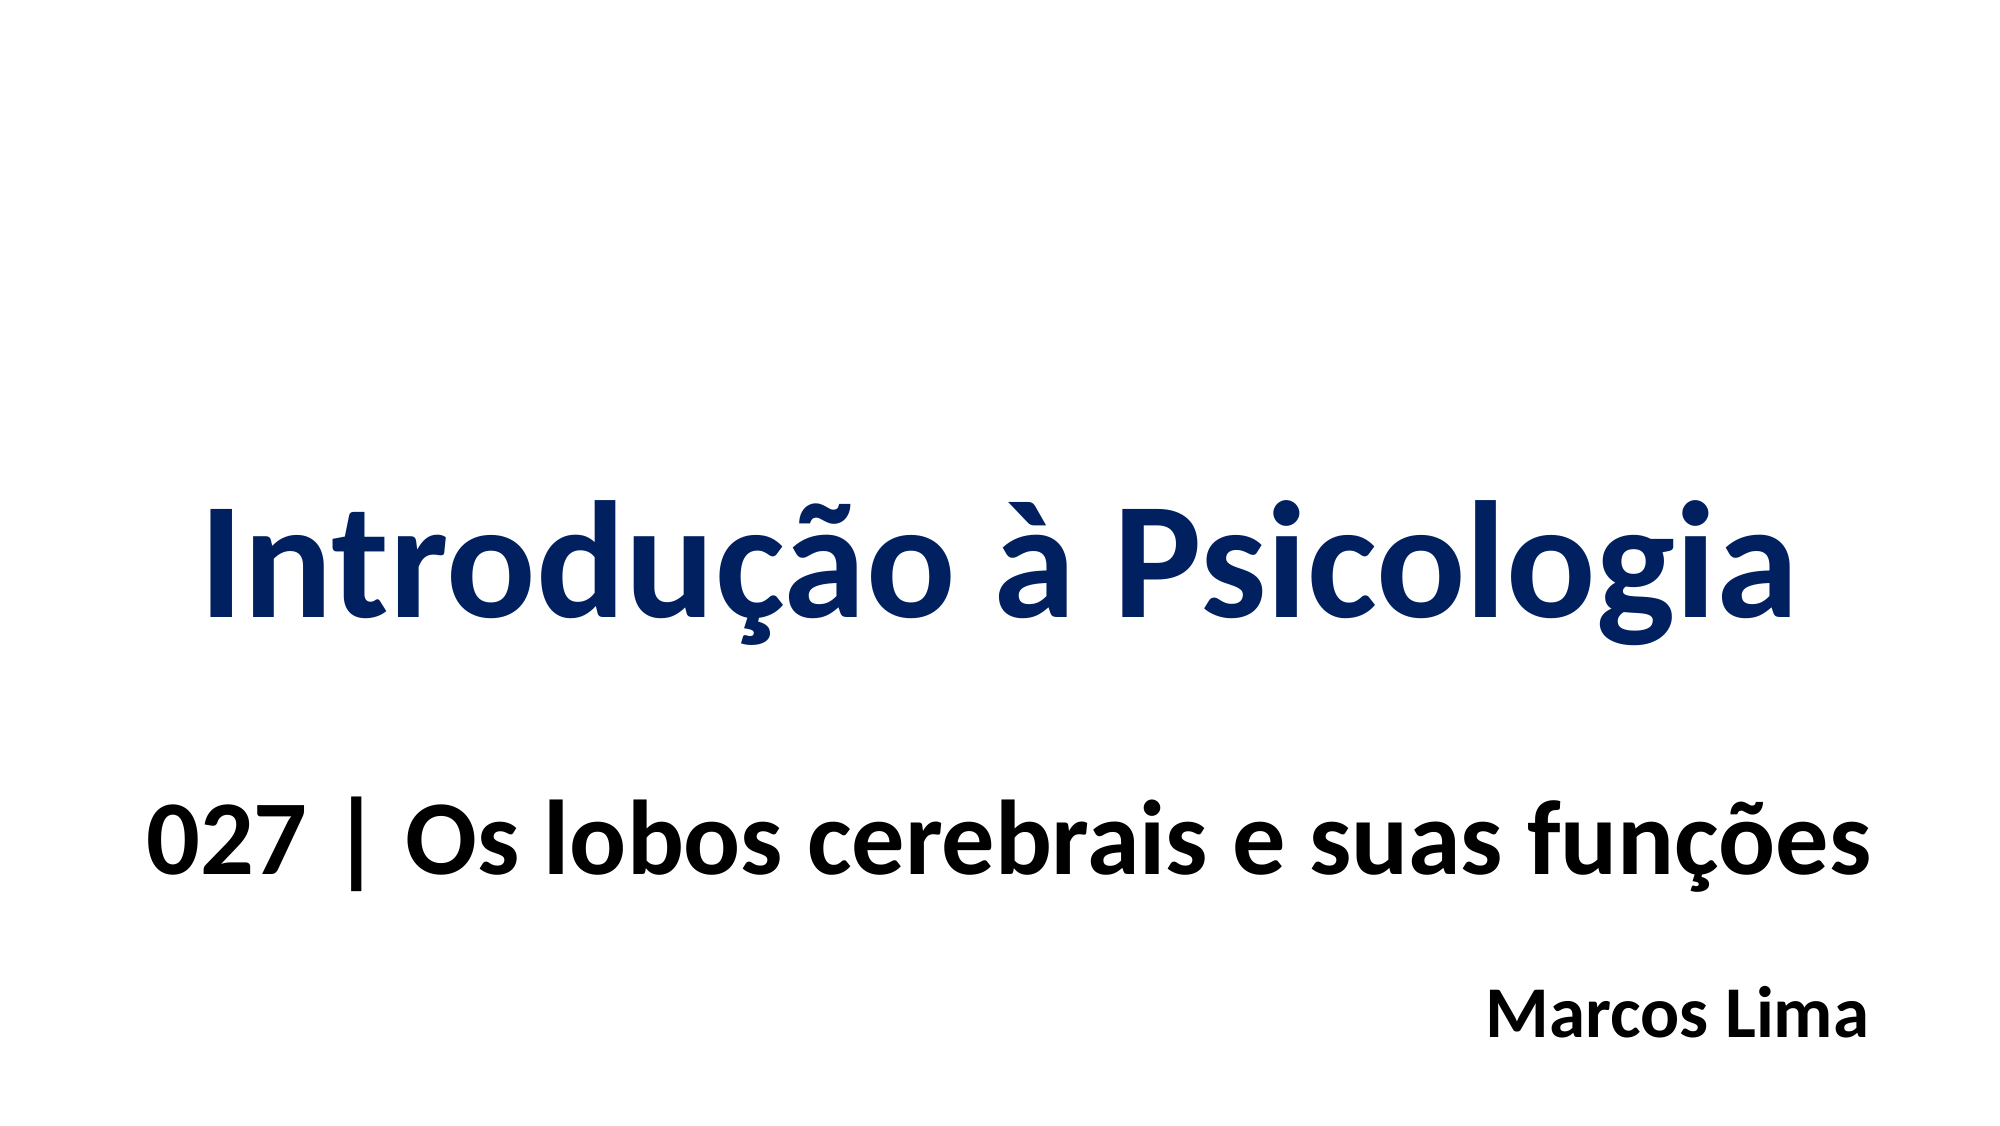

Introdução à Psicologia
027 | Os lobos cerebrais e suas funções
Marcos Lima